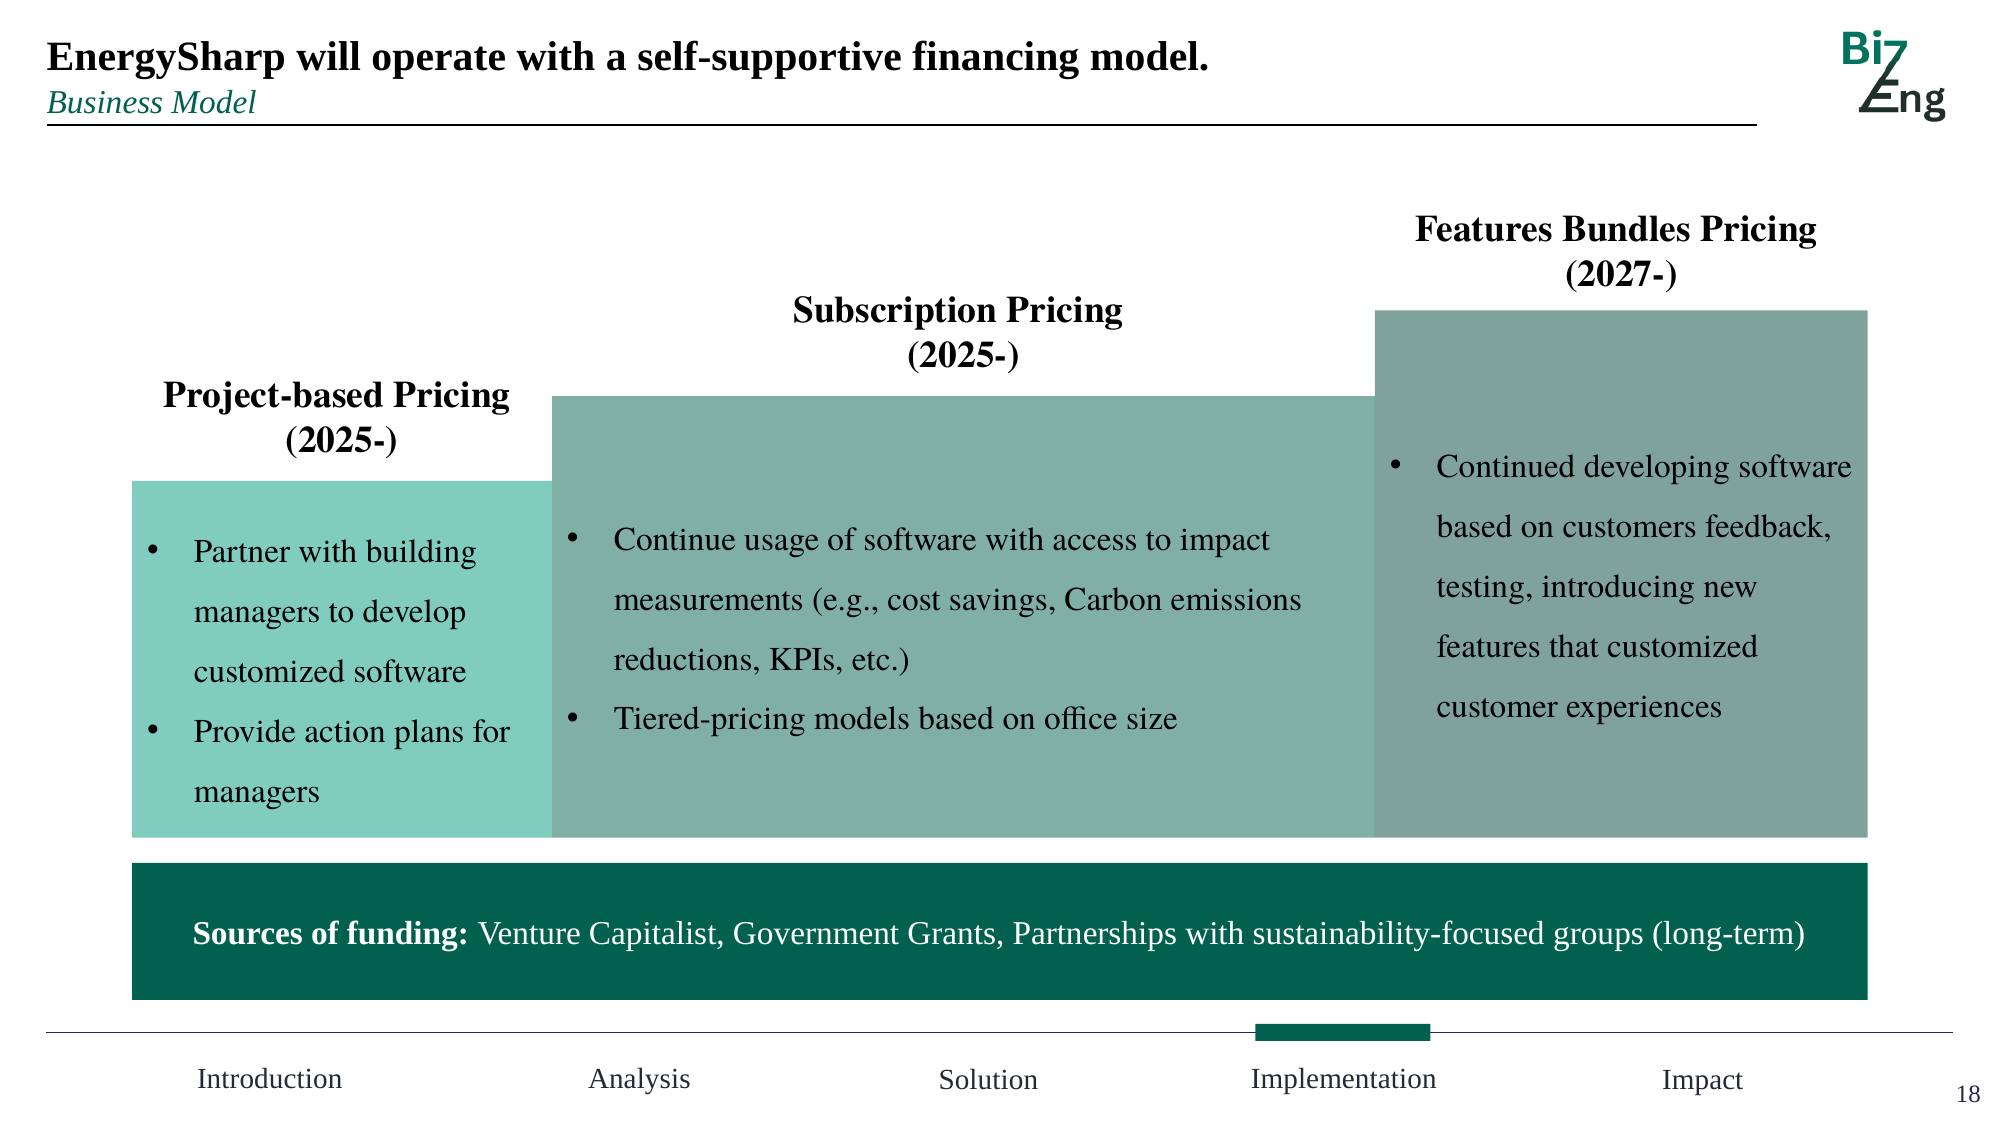

EnergySharp will operate with a self-supportive financing model.
Business Model
Features Bundles Pricing
(2027-)
Subscription Pricing
(2025-)
Continued developing software based on customers feedback, testing, introducing new features that customized customer experiences
Project-based Pricing
(2025-)
Continue usage of software with access to impact measurements (e.g., cost savings, Carbon emissions reductions, KPIs, etc.)
Tiered-pricing models based on office size
Partner with building managers to develop customized software
Provide action plans for managers
Sources of funding: Venture Capitalist, Government Grants, Partnerships with sustainability-focused groups (long-term)